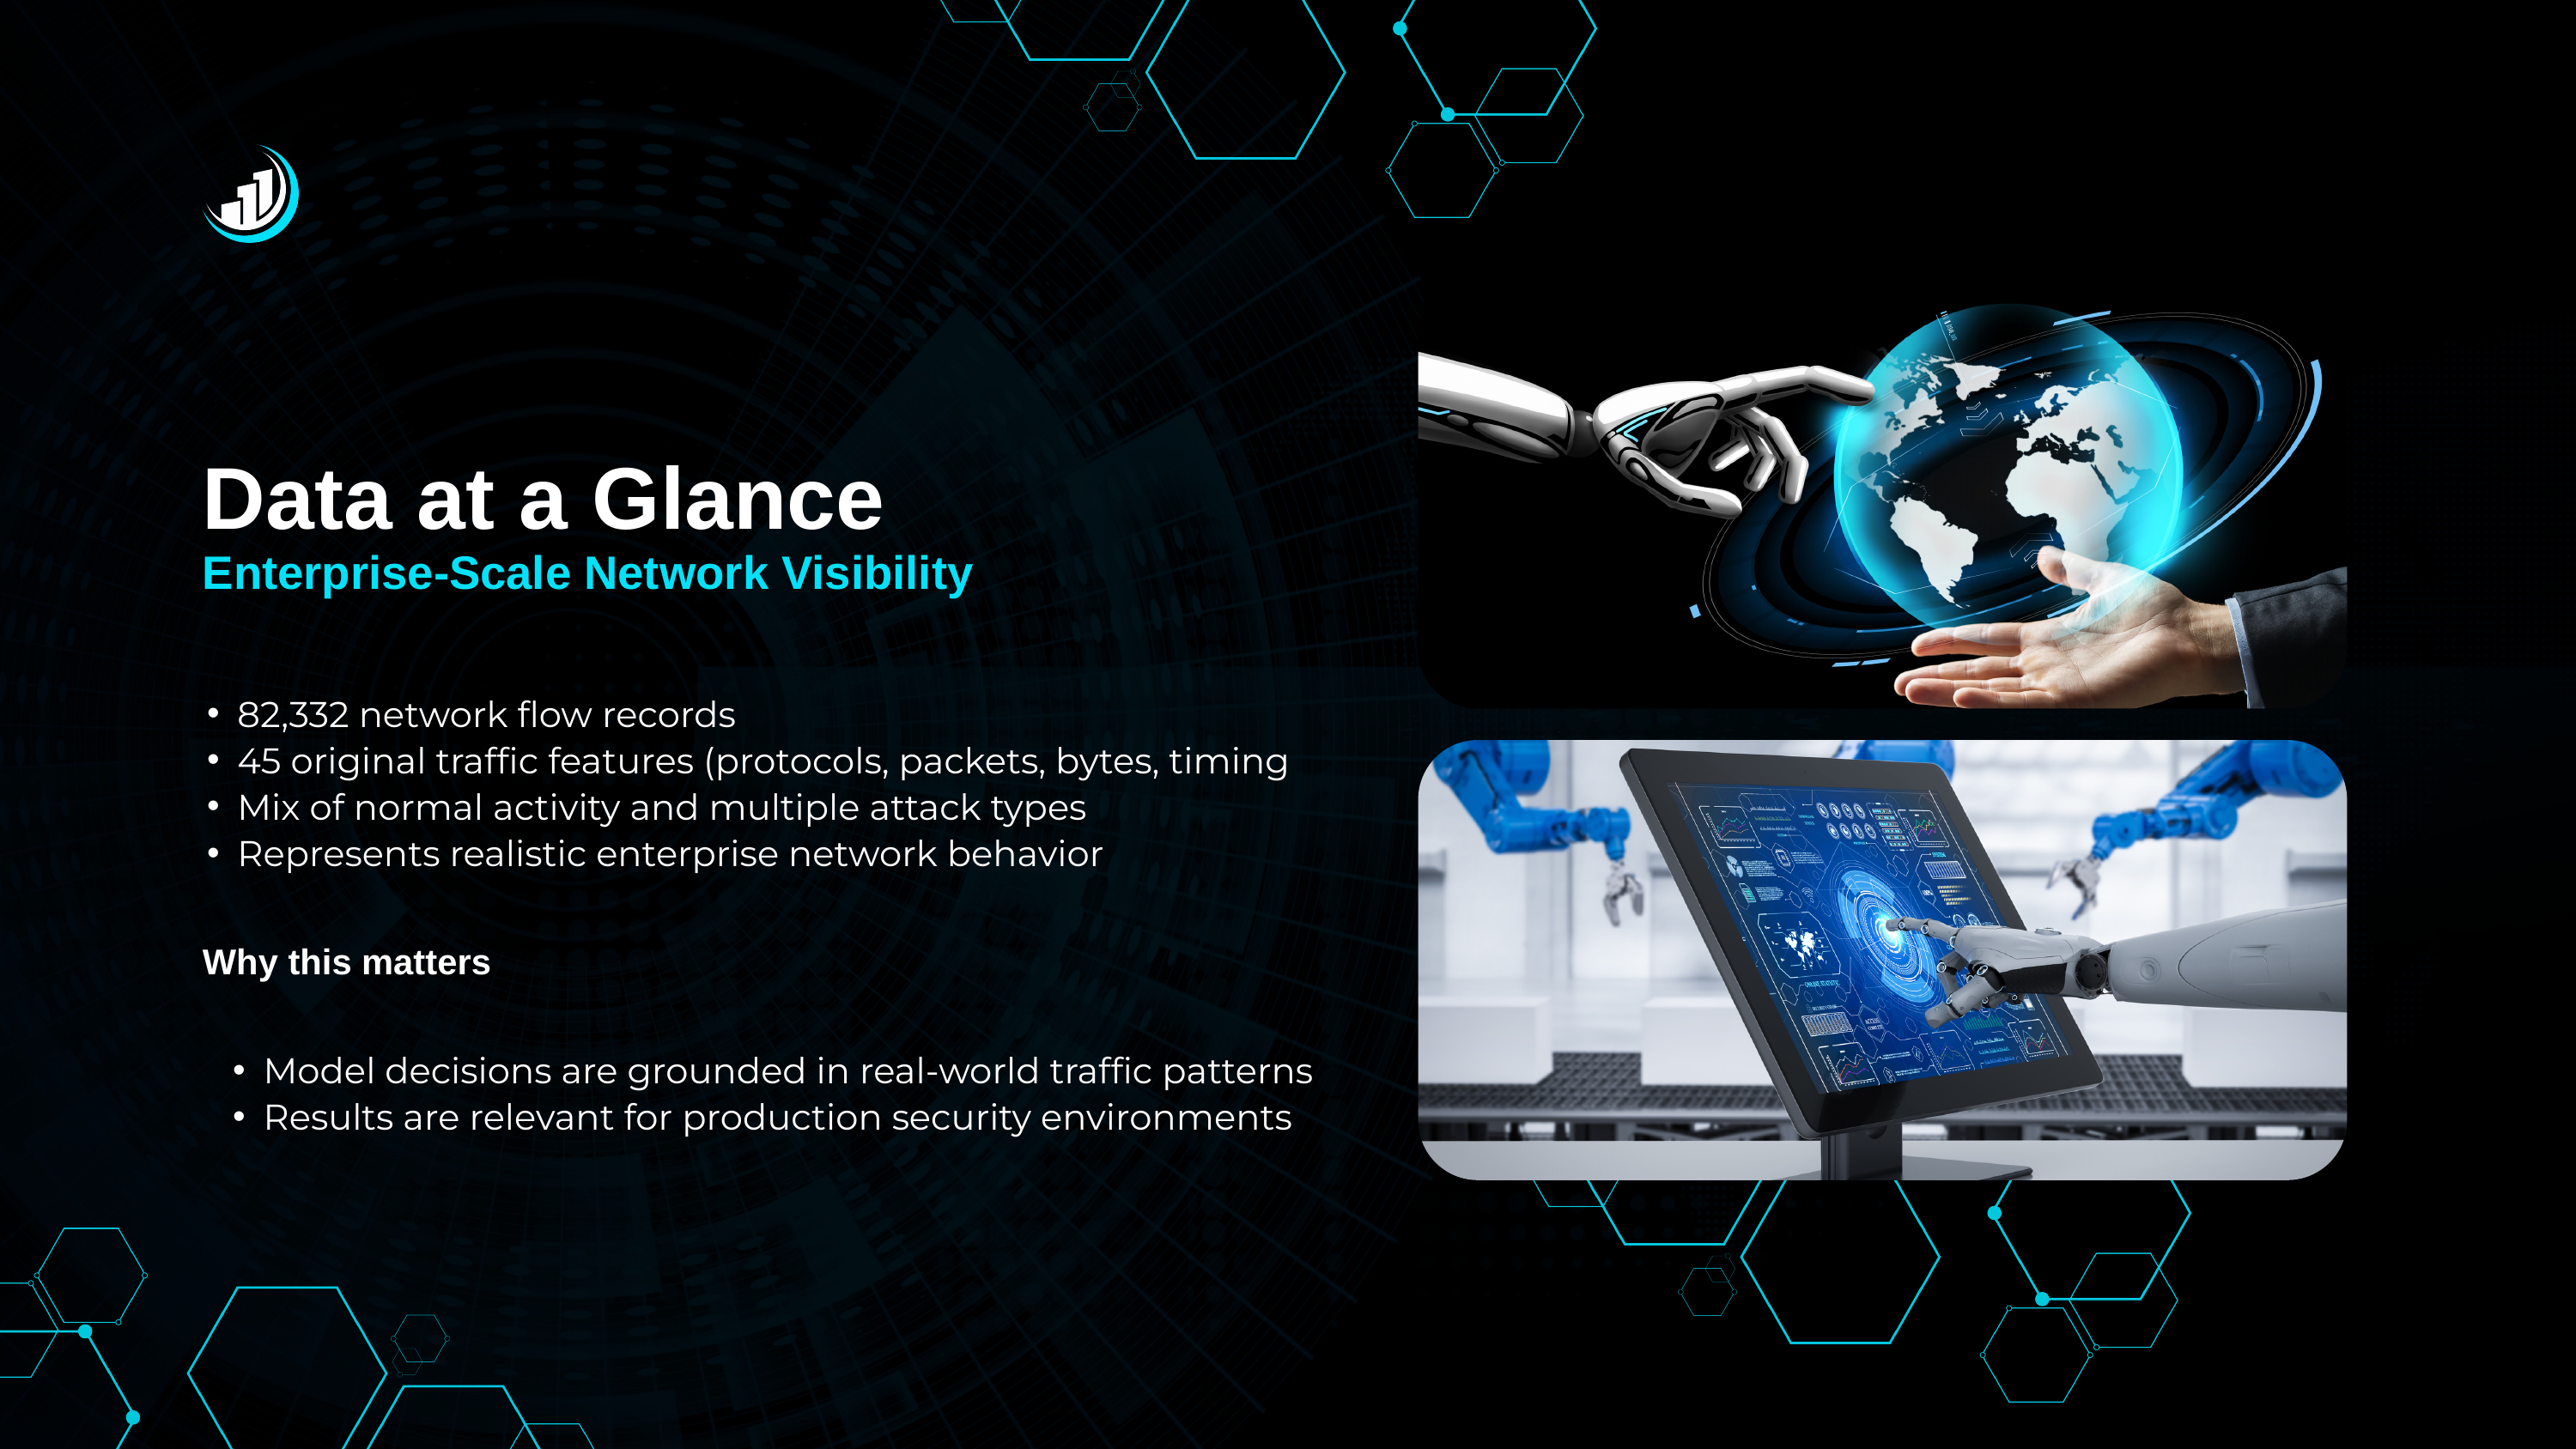

Data at a Glance
Enterprise-Scale Network Visibility
82,332 network flow records
45 original traffic features (protocols, packets, bytes, timing
Mix of normal activity and multiple attack types
Represents realistic enterprise network behavior

Why this matters
Model decisions are grounded in real-world traffic patterns
Results are relevant for production security environments